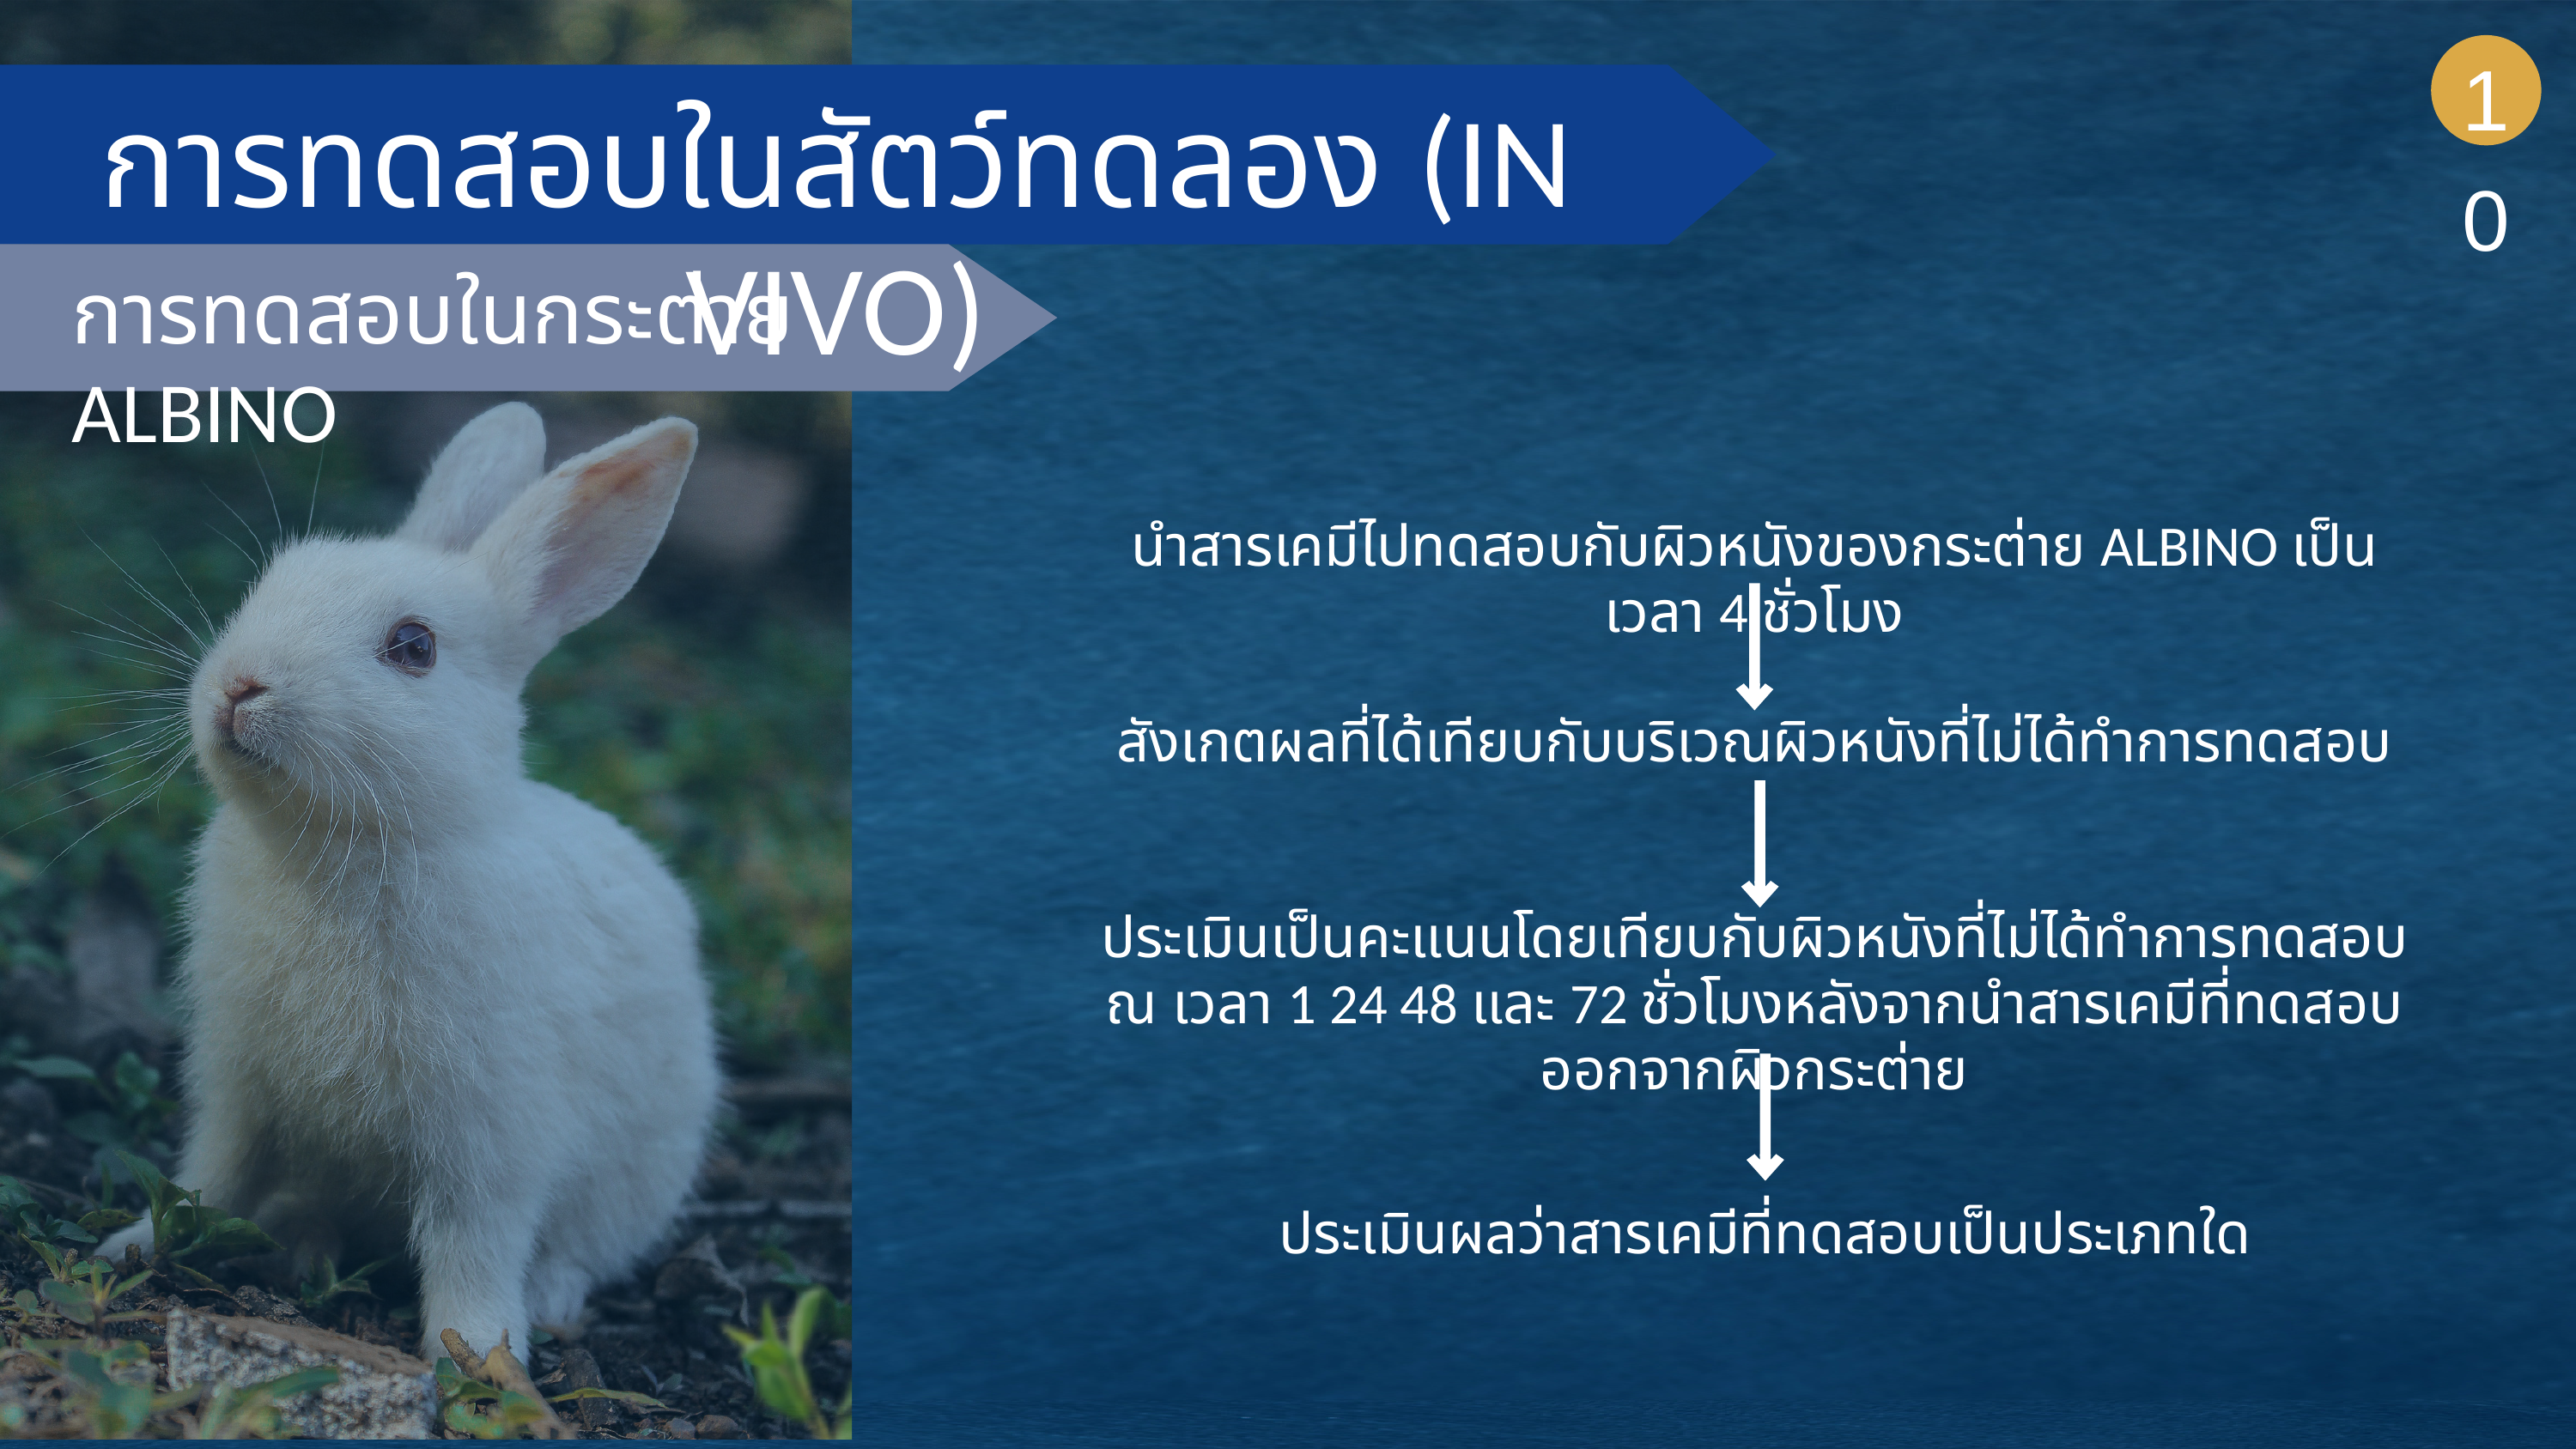

10

การทดสอบในสัตว์ทดลอง (IN VIVO)

การทดสอบในกระต่าย ALBINO
นำสารเคมีไปทดสอบกับผิวหนังของกระต่าย ALBINO เป็นเวลา 4 ชั่วโมง

สังเกตผลที่ได้เทียบกับบริเวณผิวหนังที่ไม่ได้ทำการทดสอบ

ประเมินเป็นคะแนนโดยเทียบกับผิวหนังที่ไม่ได้ทำการทดสอบ ณ เวลา 1 24 48 และ 72 ชั่วโมงหลังจากนำสารเคมีที่ทดสอบออกจากผิวกระต่าย

ประเมินผลว่าสารเคมีที่ทดสอบเป็นประเภทใด